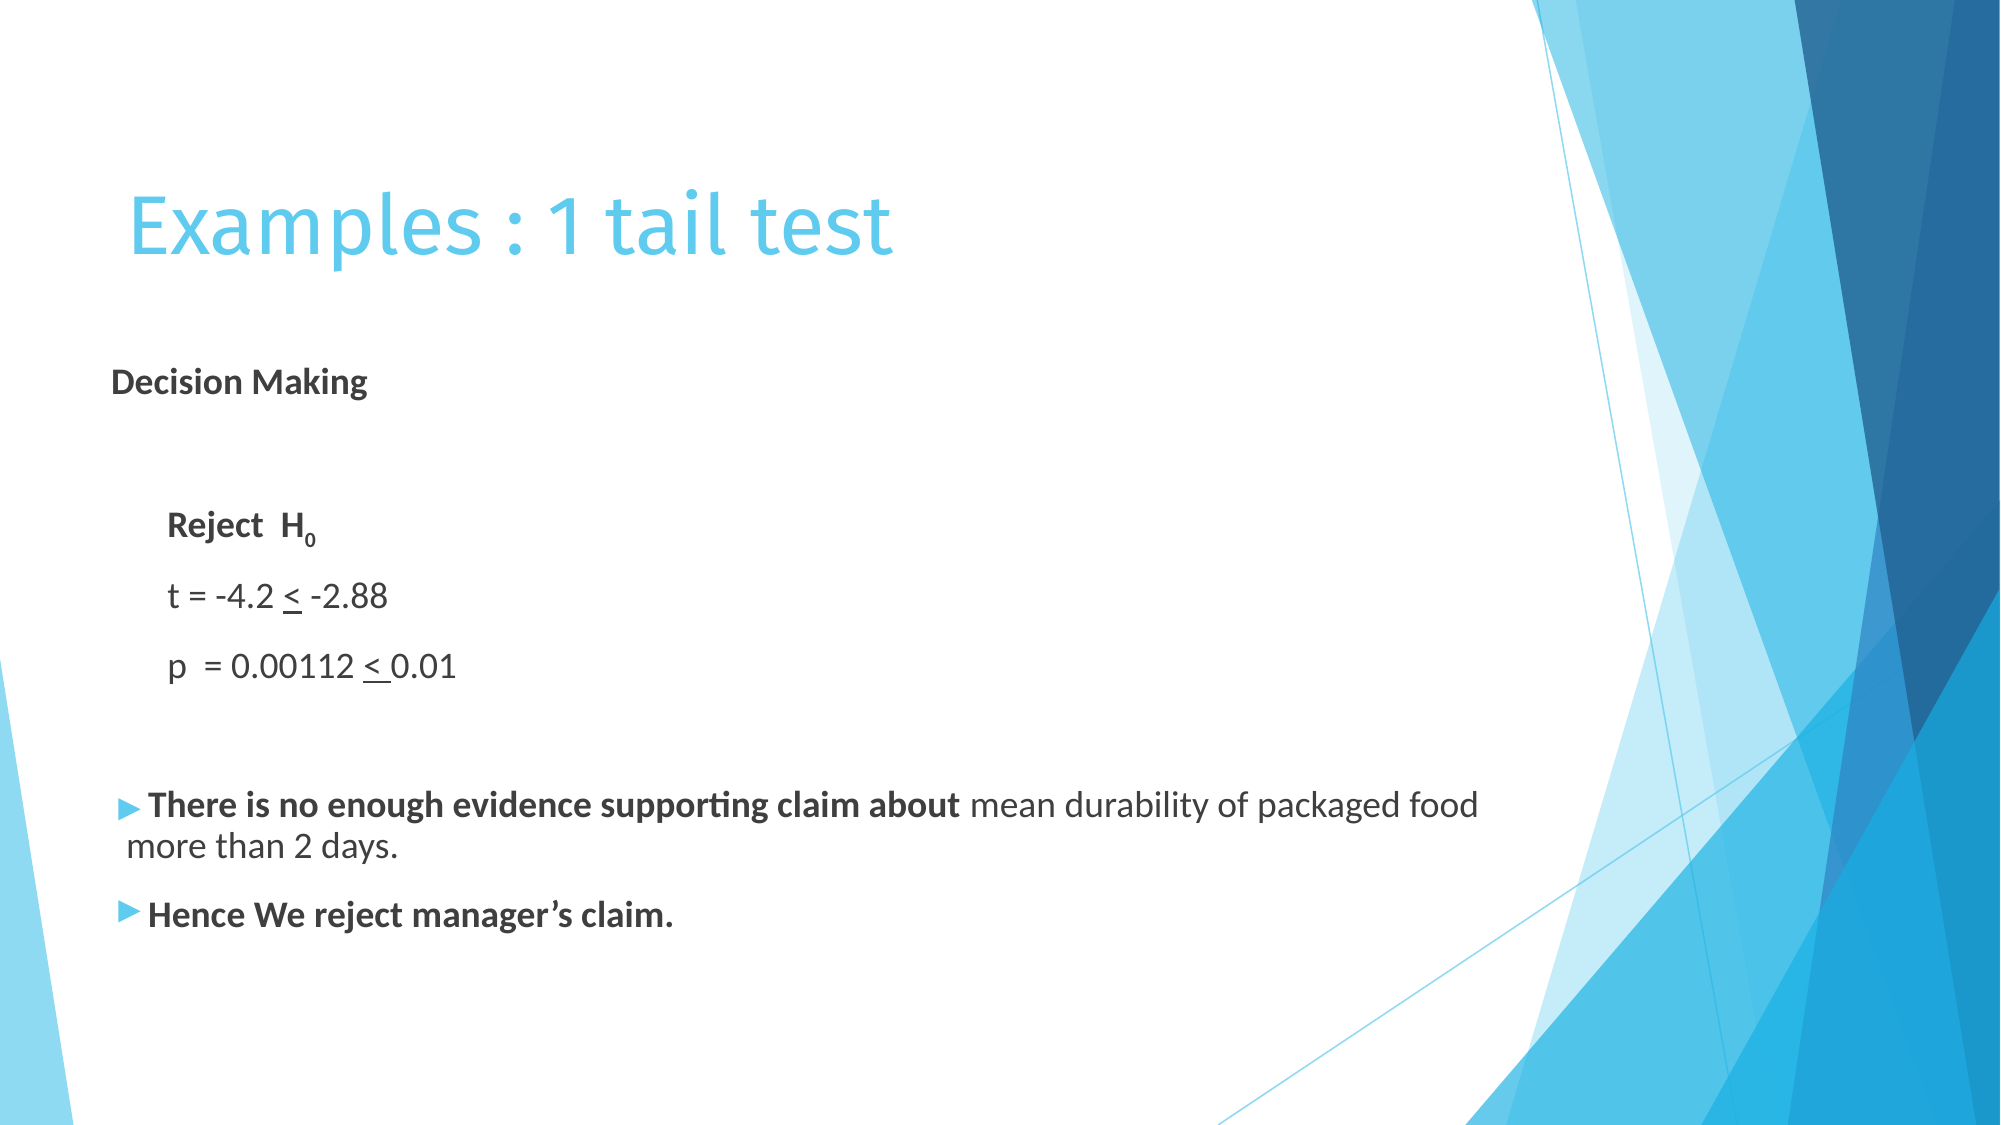

# Examples : 1 tail test
Decision Making

Reject  H0
t = -4.2 < -2.88
p  = 0.00112 < 0.01

There is no enough evidence supporting claim about mean durability of packaged food more than 2 days.
Hence We reject manager’s claim.